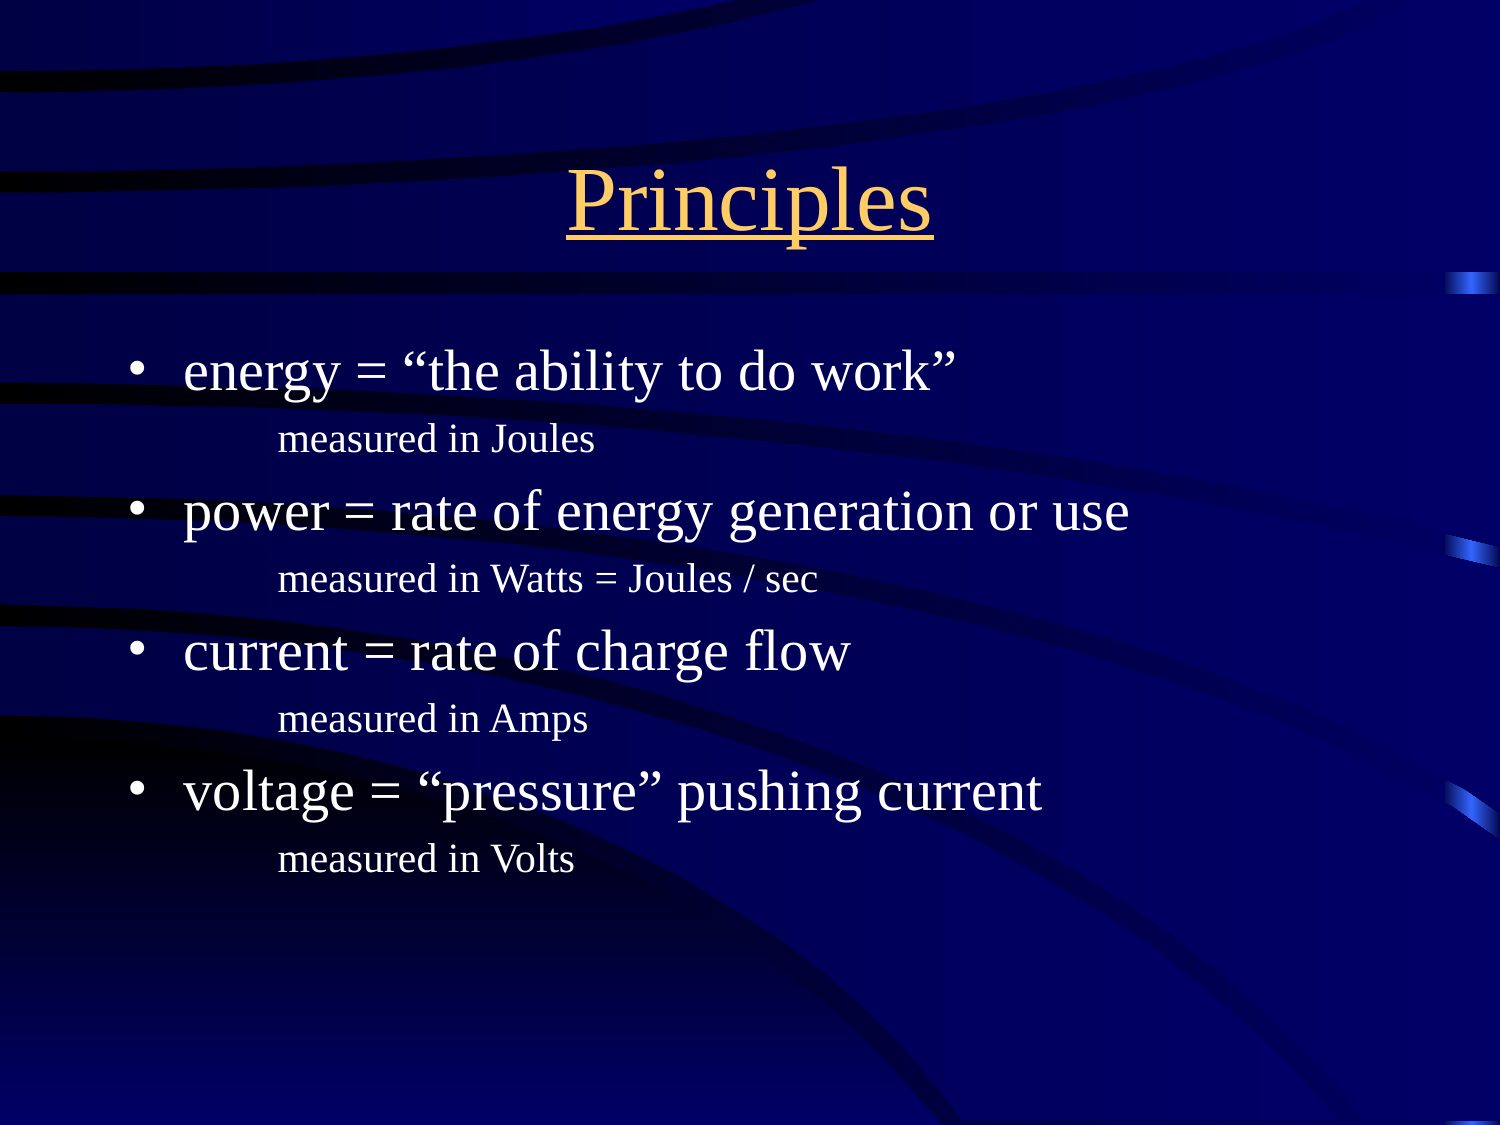

# Principles
energy = “the ability to do work”
measured in Joules
power = rate of energy generation or use
measured in Watts = Joules / sec
current = rate of charge flow
measured in Amps
voltage = “pressure” pushing current
measured in Volts